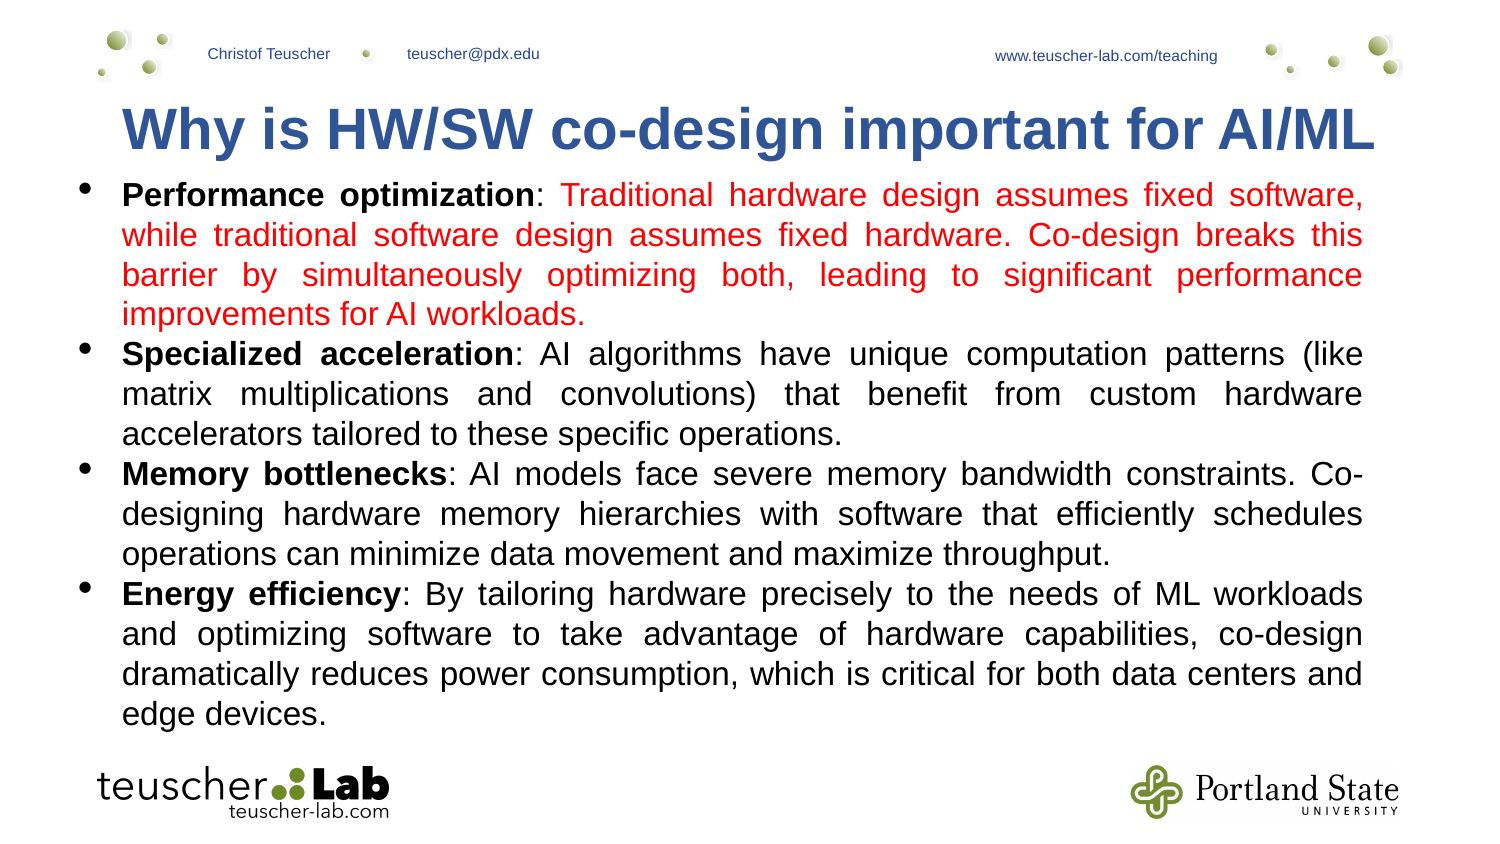

# Why is HW/SW co-design important for AI/ML
Performance optimization: Traditional hardware design assumes fixed software, while traditional software design assumes fixed hardware. Co-design breaks this barrier by simultaneously optimizing both, leading to significant performance improvements for AI workloads.
Specialized acceleration: AI algorithms have unique computation patterns (like matrix multiplications and convolutions) that benefit from custom hardware accelerators tailored to these specific operations.
Memory bottlenecks: AI models face severe memory bandwidth constraints. Co-designing hardware memory hierarchies with software that efficiently schedules operations can minimize data movement and maximize throughput.
Energy efficiency: By tailoring hardware precisely to the needs of ML workloads and optimizing software to take advantage of hardware capabilities, co-design dramatically reduces power consumption, which is critical for both data centers and edge devices.